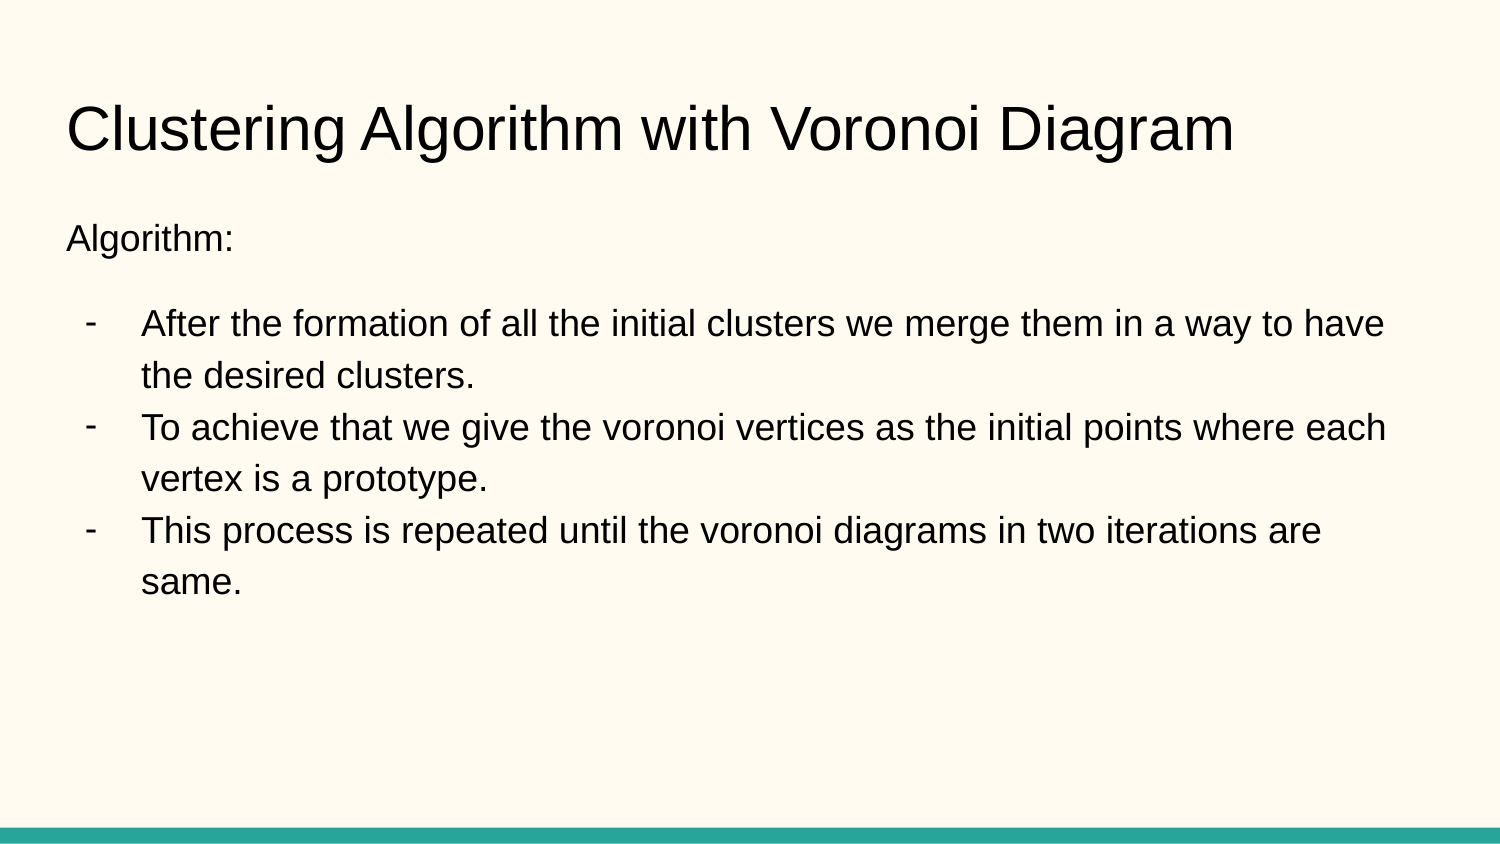

# Clustering Algorithm with Voronoi Diagram

Algorithm:
After the formation of all the initial clusters we merge them in a way to have the desired clusters.
To achieve that we give the voronoi vertices as the initial points where each vertex is a prototype.
This process is repeated until the voronoi diagrams in two iterations are same.